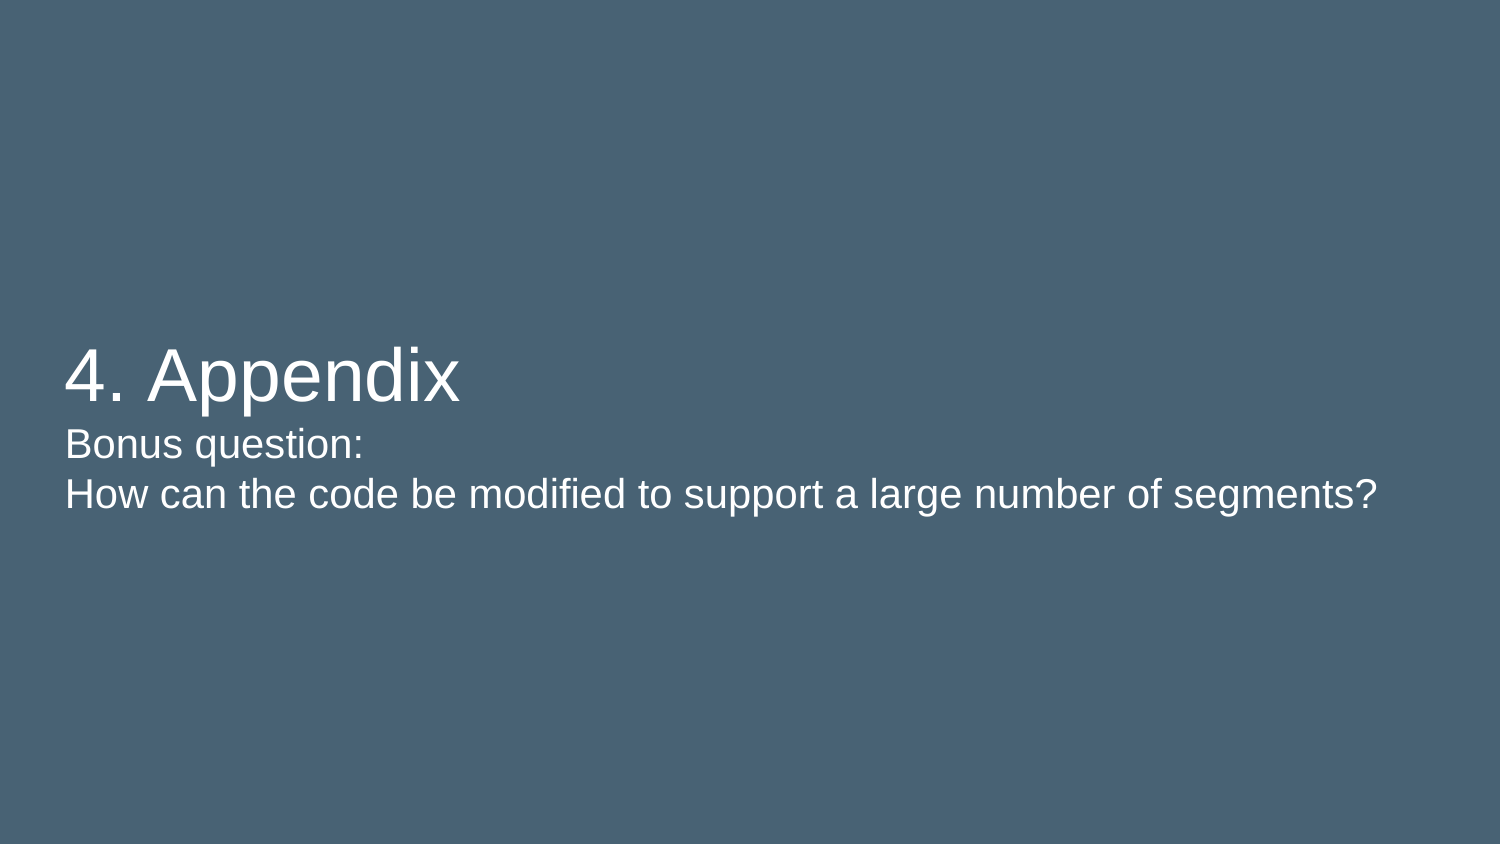

4. Appendix
Bonus question:
How can the code be modified to support a large number of segments?